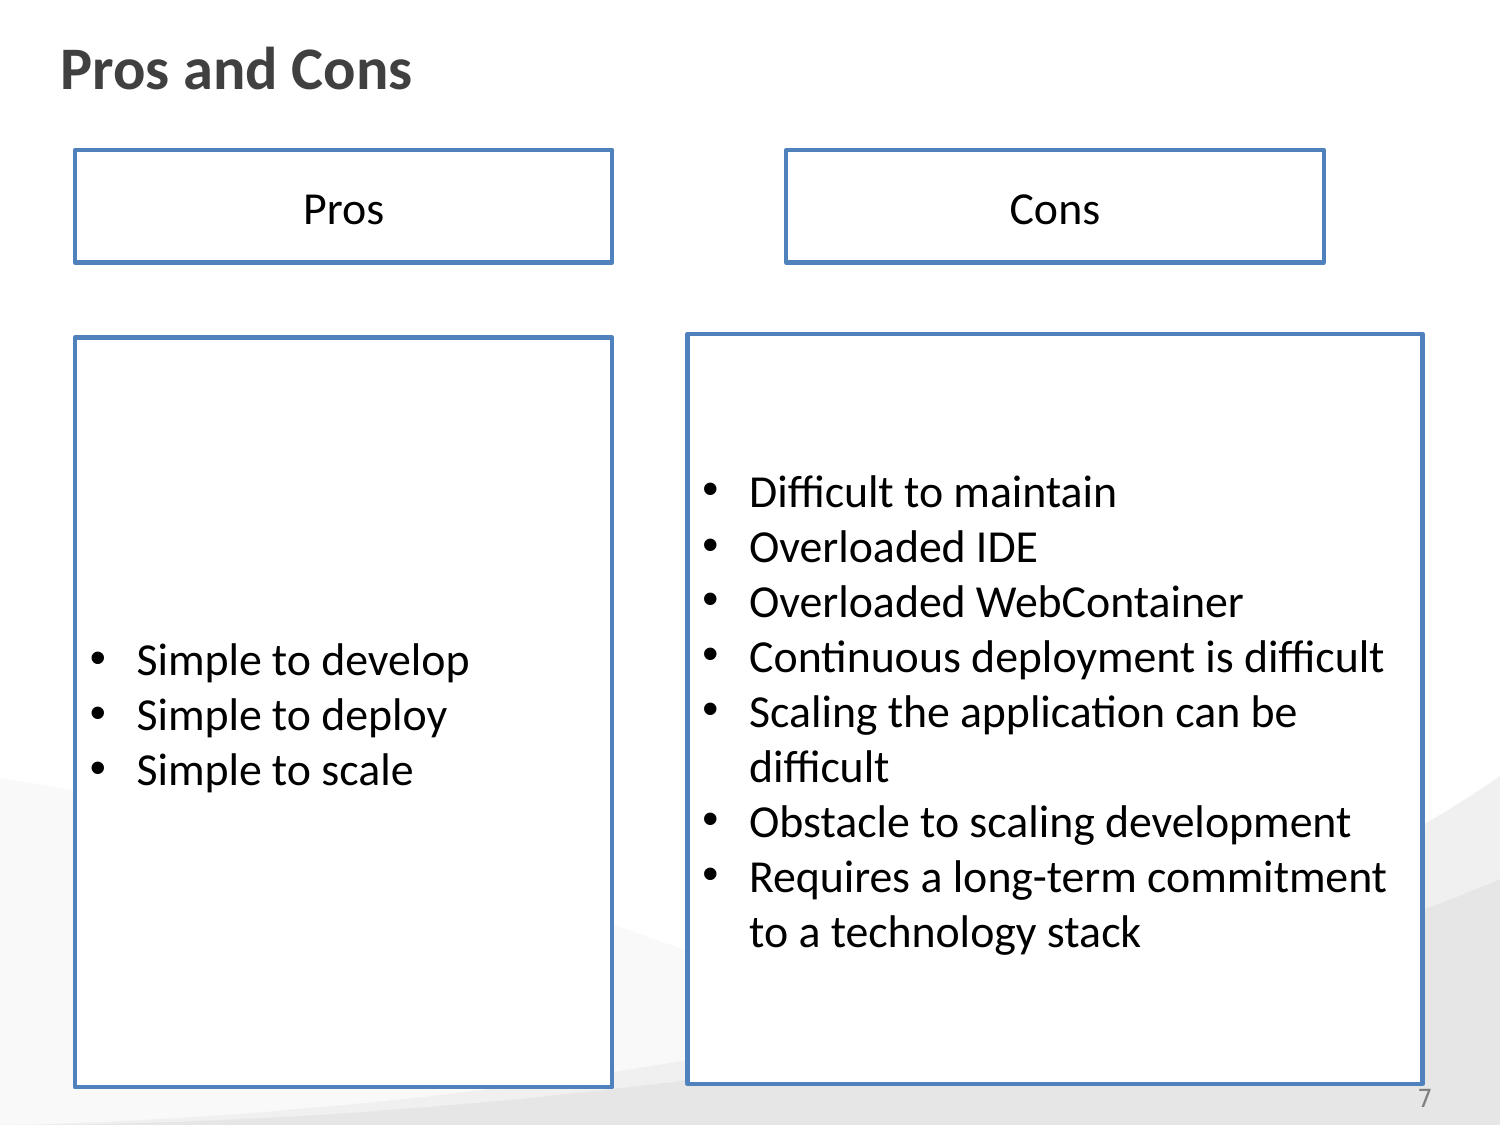

# Pros and Cons
Pros
Cons
Difficult to maintain
Overloaded IDE
Overloaded WebContainer
Continuous deployment is difficult
Scaling the application can be difficult
Obstacle to scaling development
Requires a long-term commitment to a technology stack
Simple to develop
Simple to deploy
Simple to scale